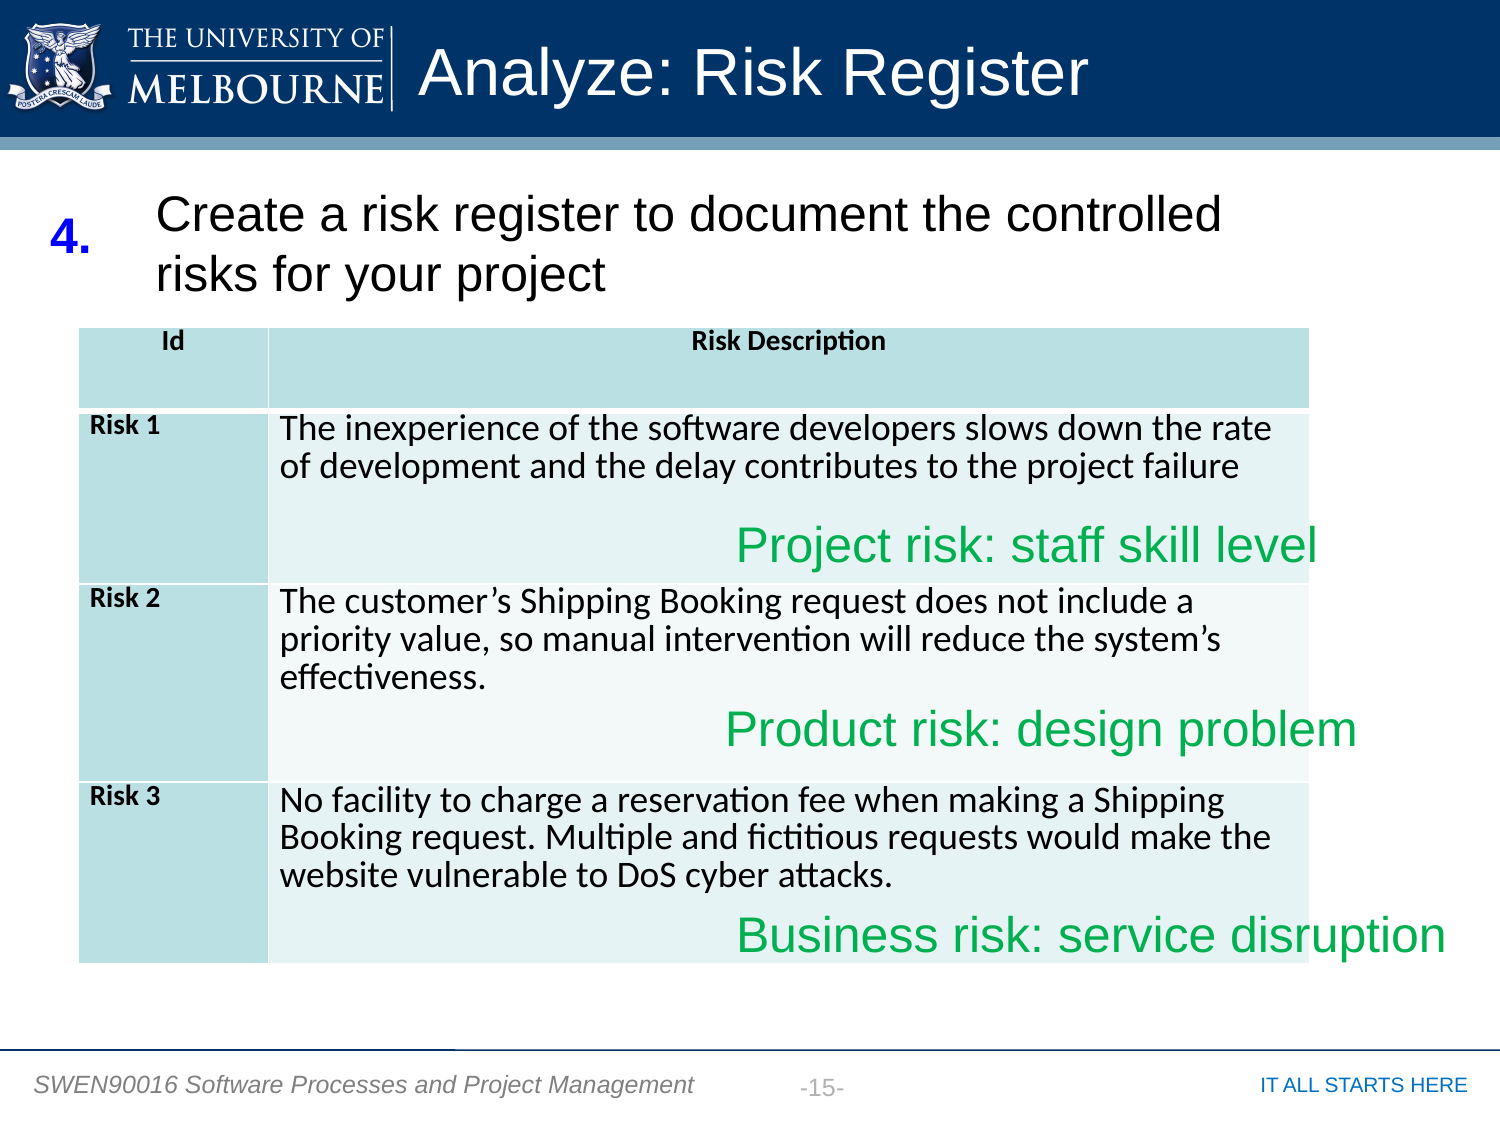

# Analyze: Risk Register
Create a risk register to document the controlled risks for your project
4.
| Id | Risk Description |
| --- | --- |
| Risk 1 | The inexperience of the software developers slows down the rate of development and the delay contributes to the project failure |
| Risk 2 | The customer’s Shipping Booking request does not include a priority value, so manual intervention will reduce the system’s effectiveness. |
| Risk 3 | No facility to charge a reservation fee when making a Shipping Booking request. Multiple and fictitious requests would make the website vulnerable to DoS cyber attacks. |
Project risk: staff skill level

Product risk: design problem

Business risk: service disruption

-15-